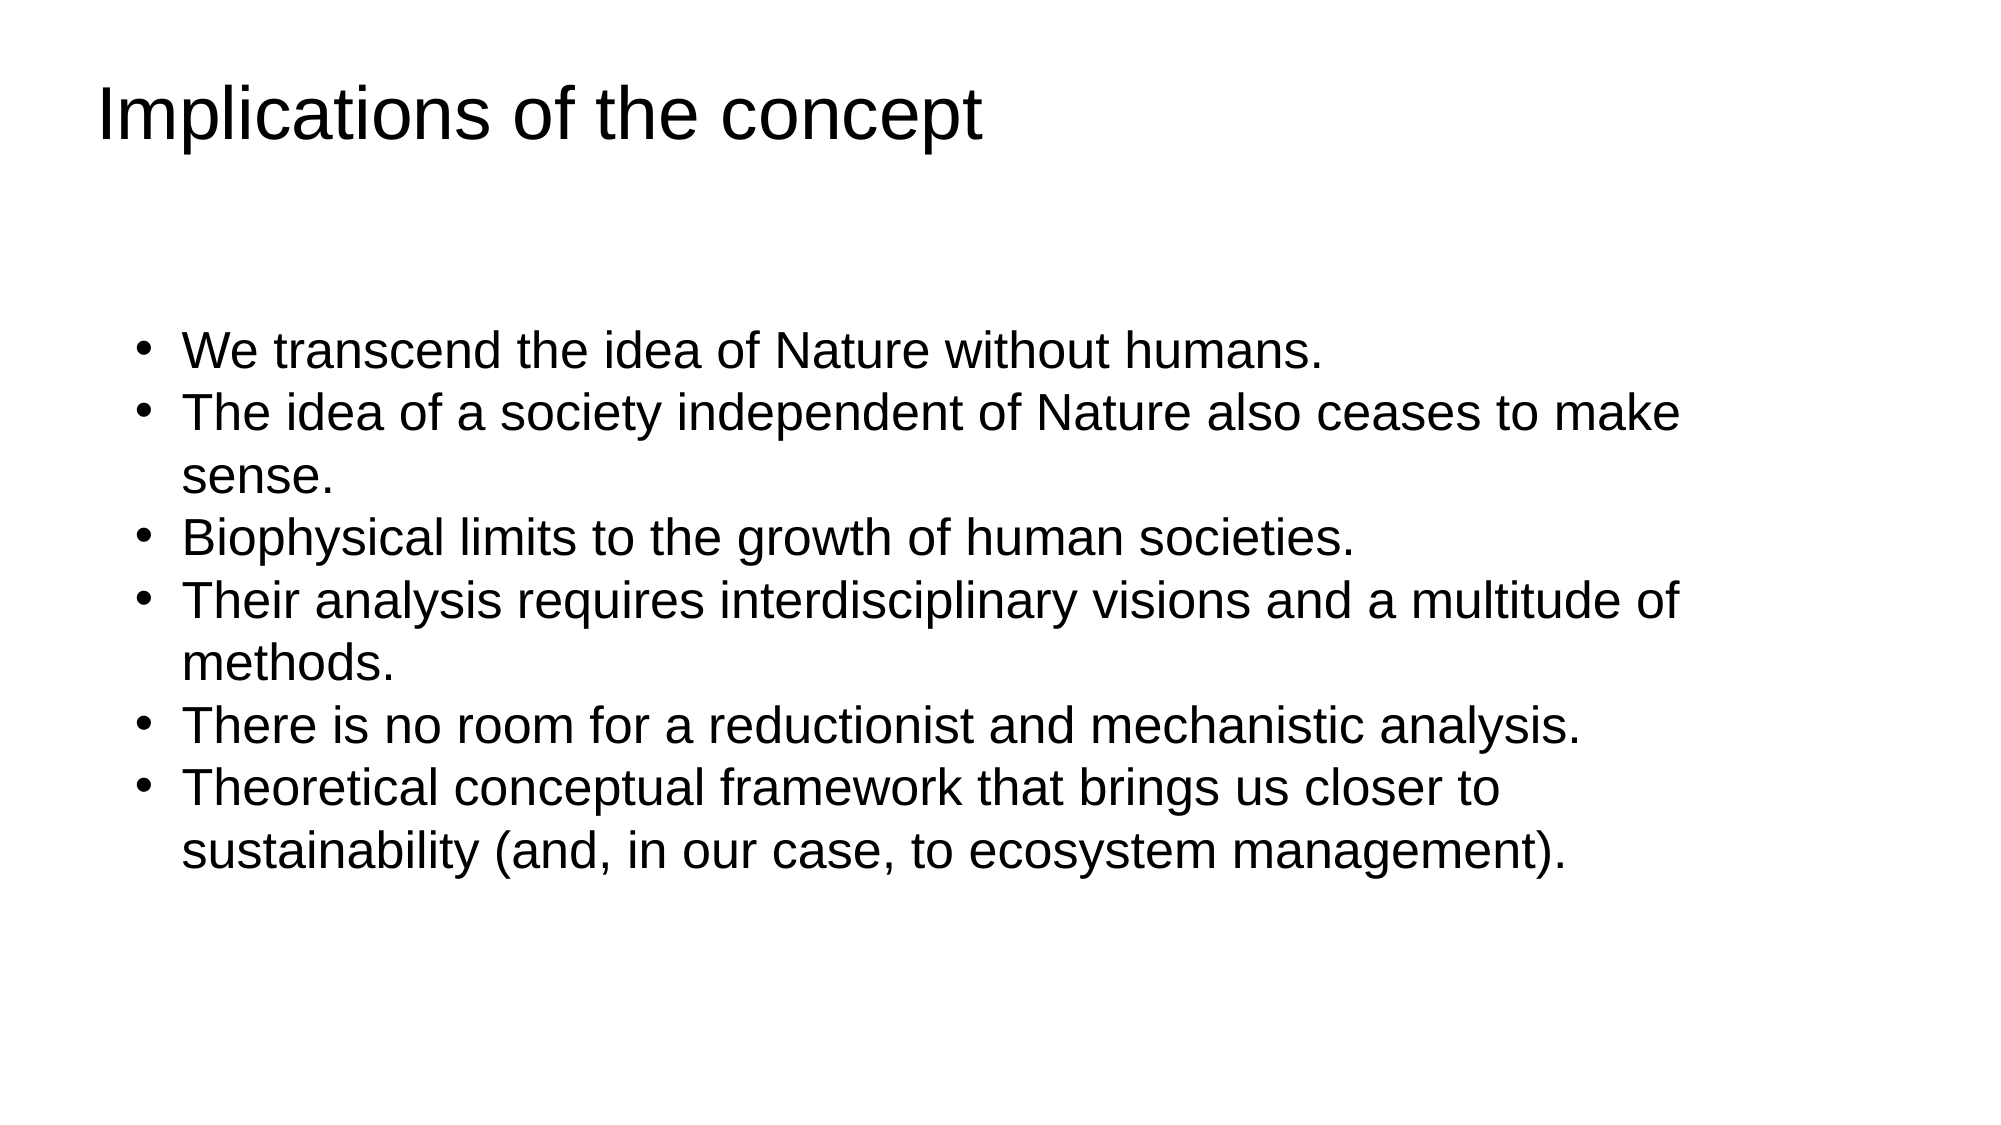

Implications of the concept
We transcend the idea of Nature without humans.
The idea of a society independent of Nature also ceases to make sense.
Biophysical limits to the growth of human societies.
Their analysis requires interdisciplinary visions and a multitude of methods.
There is no room for a reductionist and mechanistic analysis.
Theoretical conceptual framework that brings us closer to sustainability (and, in our case, to ecosystem management).